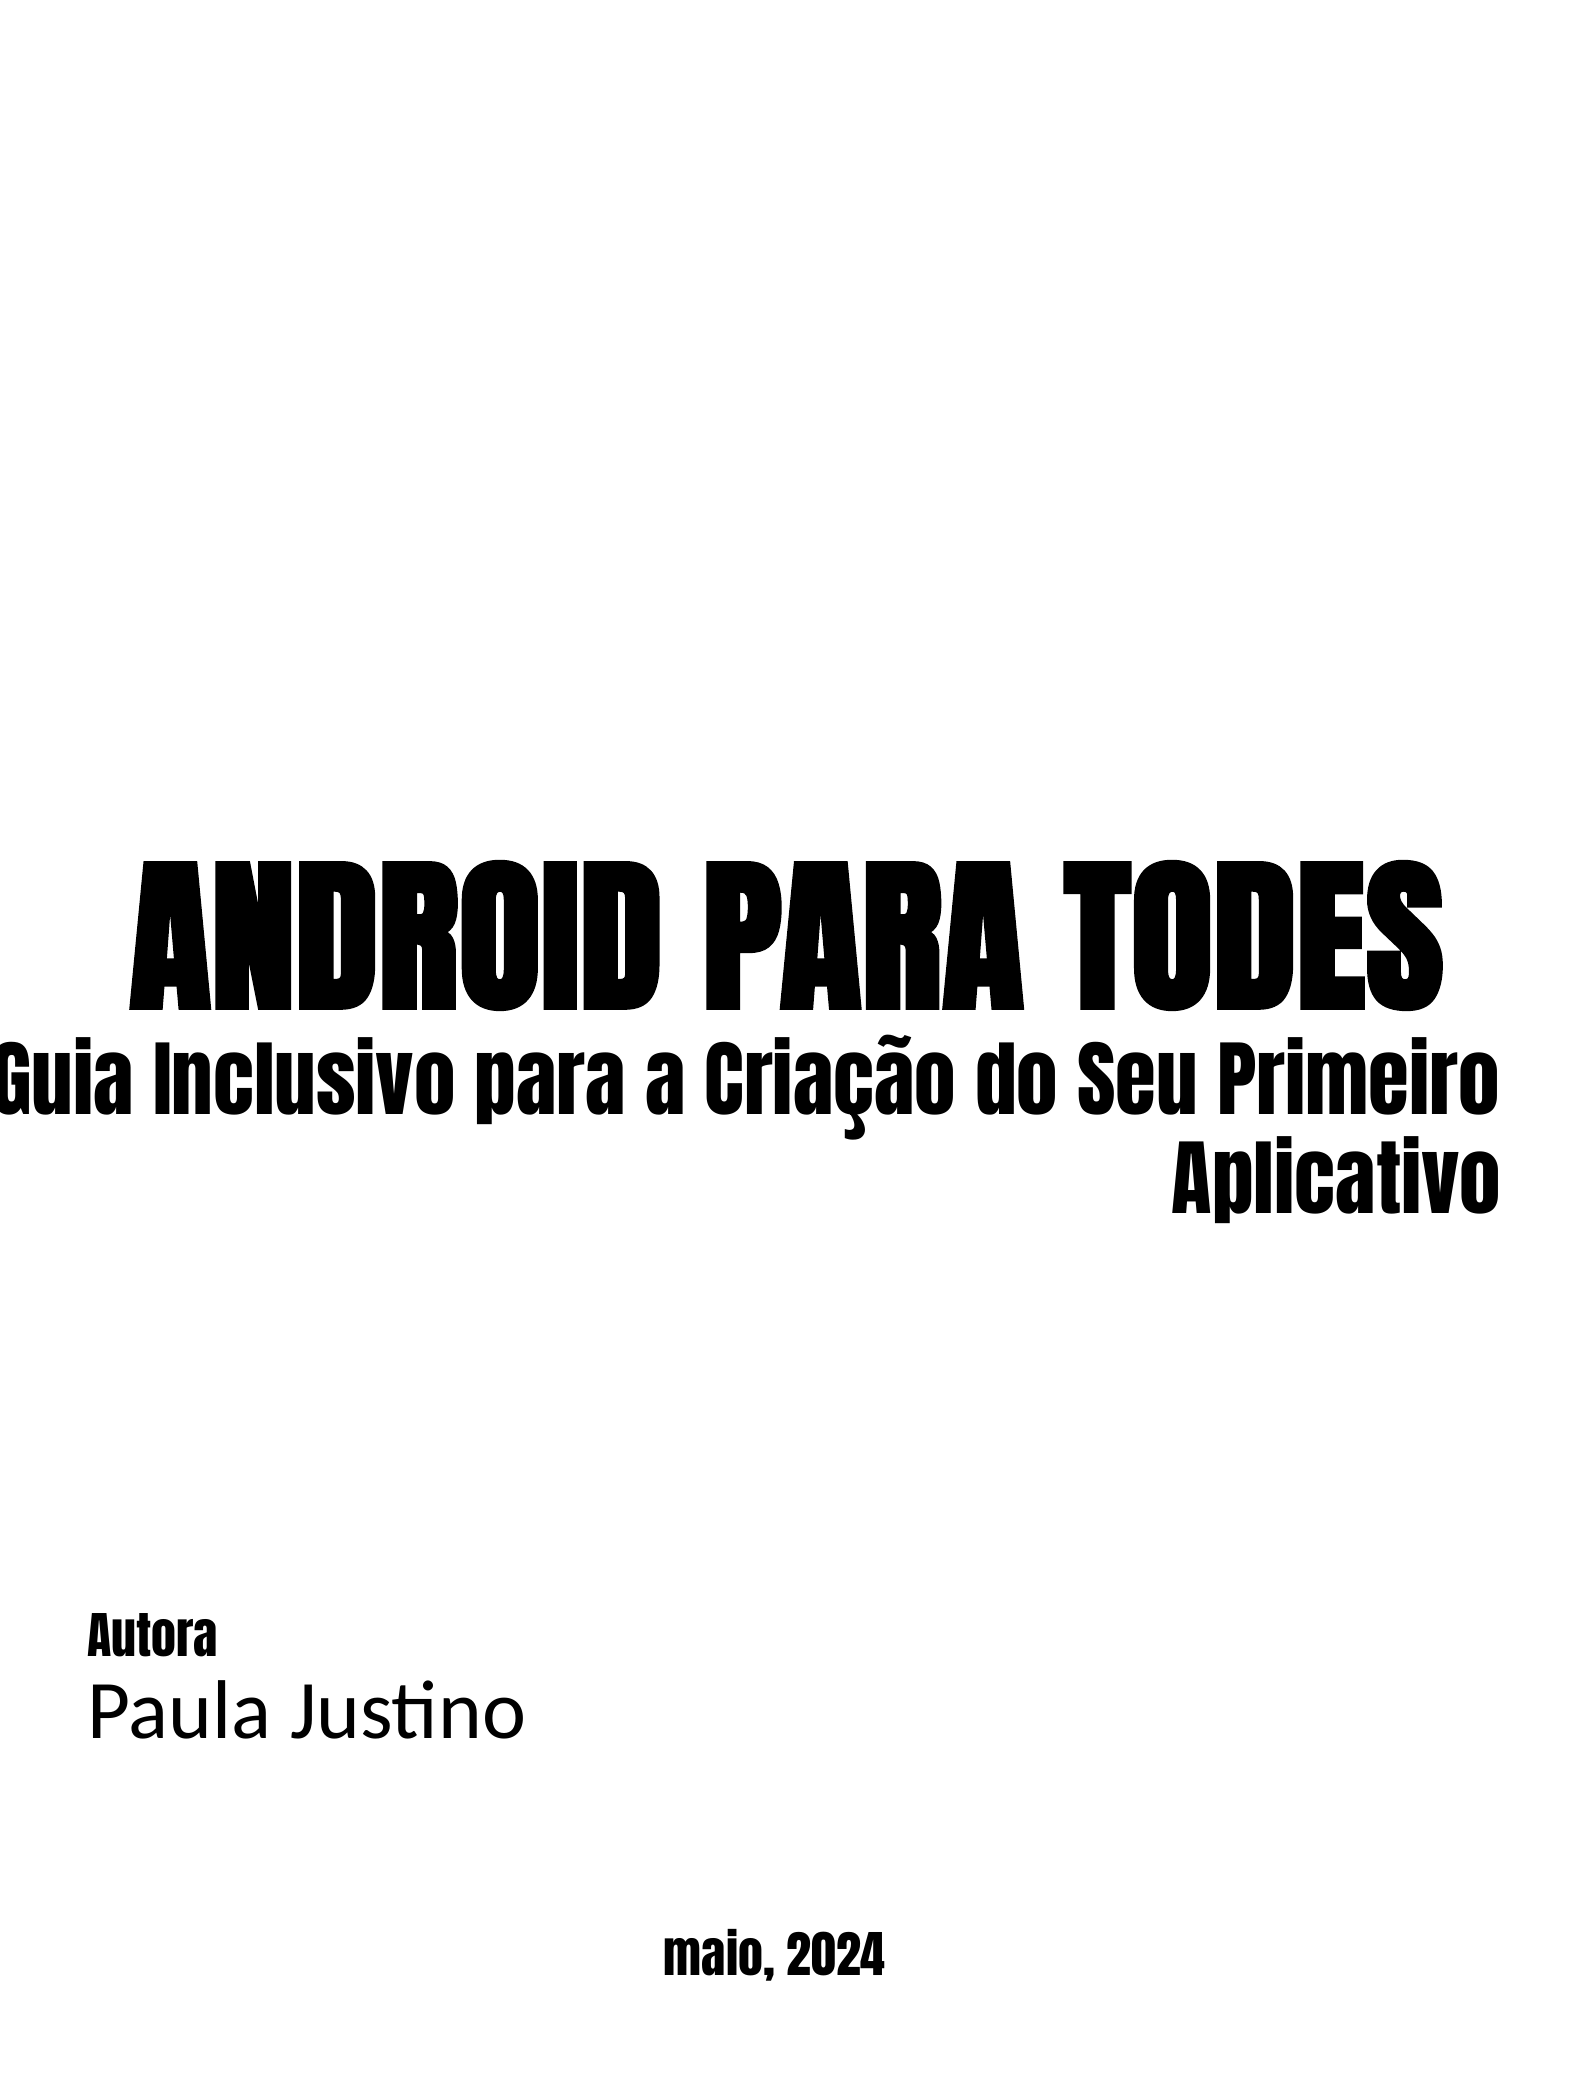

ANDROID PARA TODES
Guia Inclusivo para a Criação do Seu Primeiro Aplicativo
Autora
Paula Justino
maio, 2024